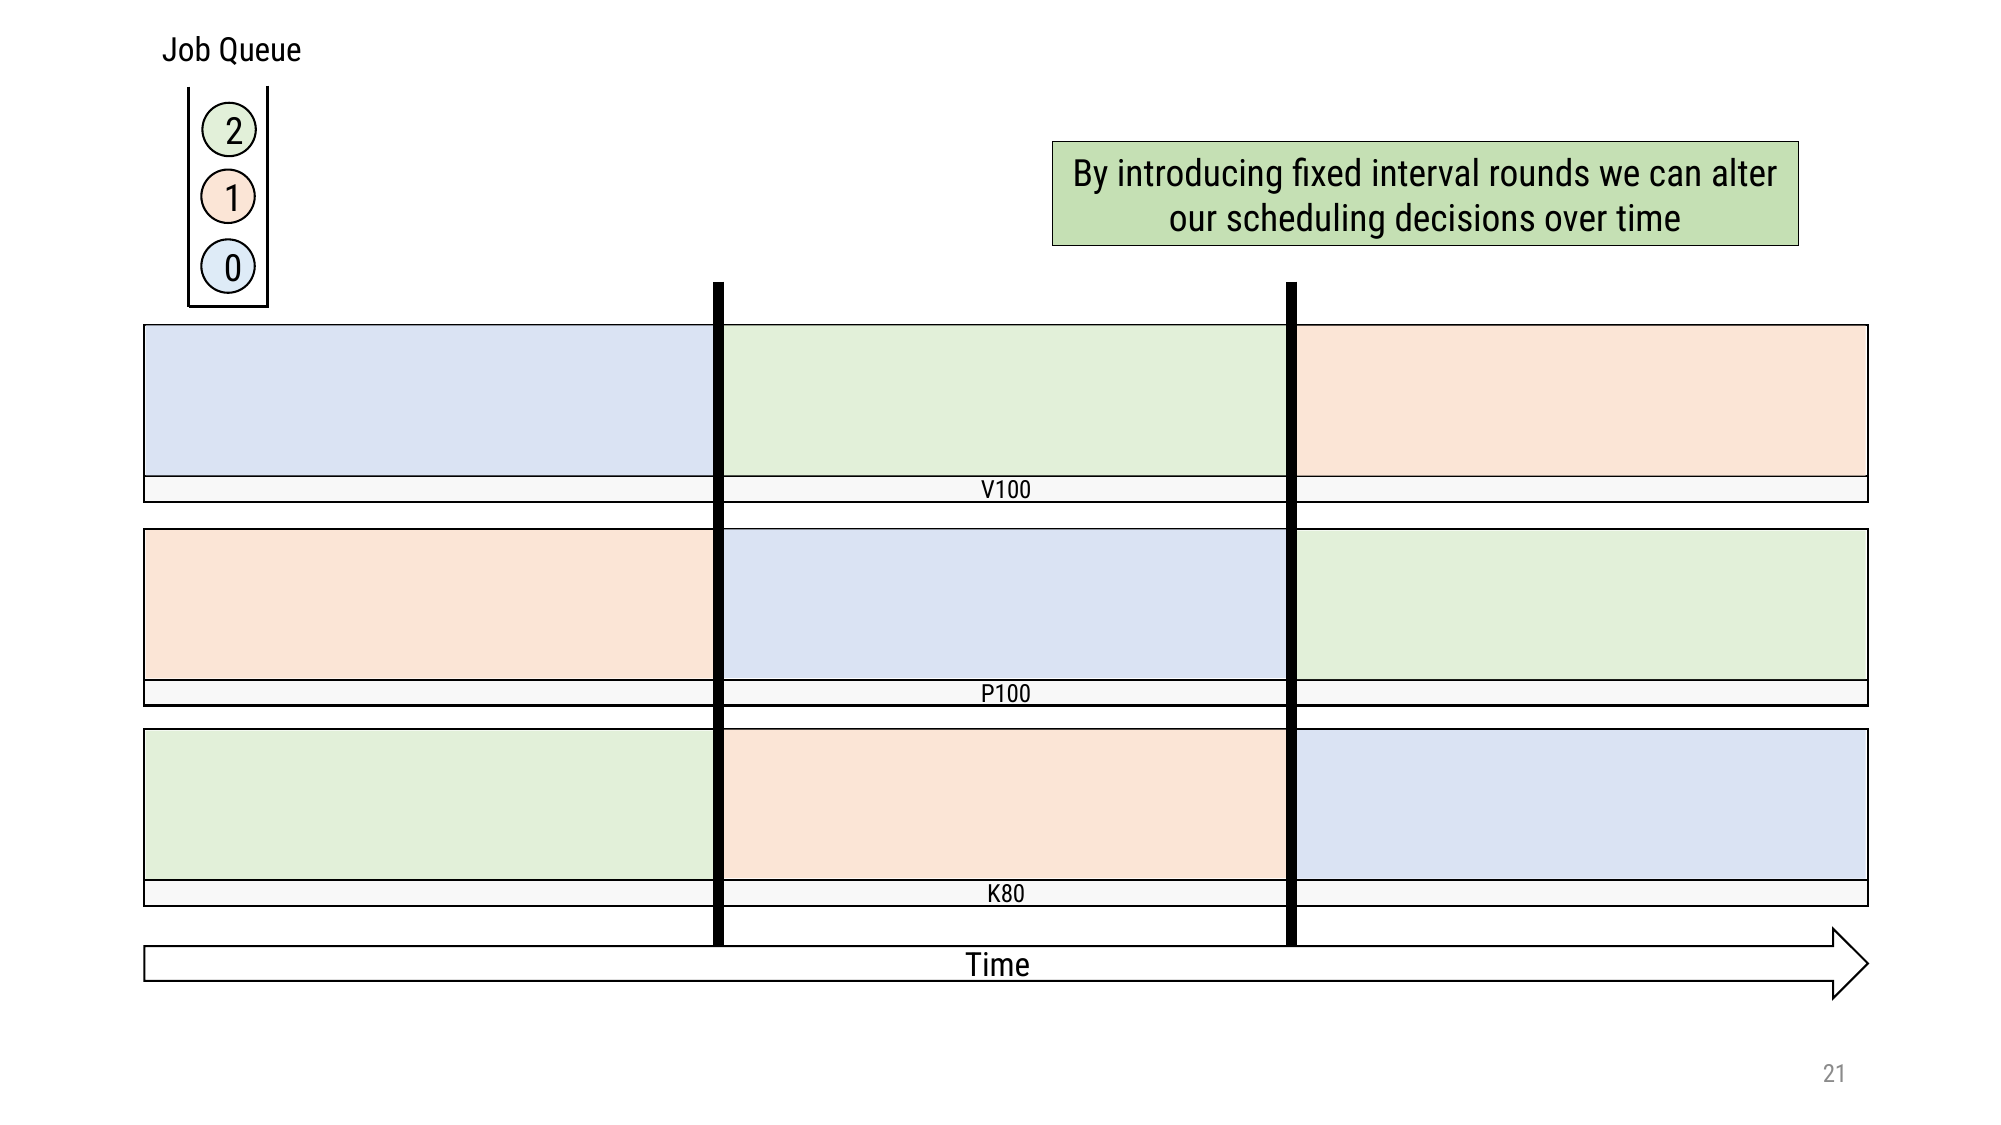

Job Queue
2
By introducing fixed interval rounds we can alter our scheduling decisions over time
1
0

V100

P100

K80

Time
21